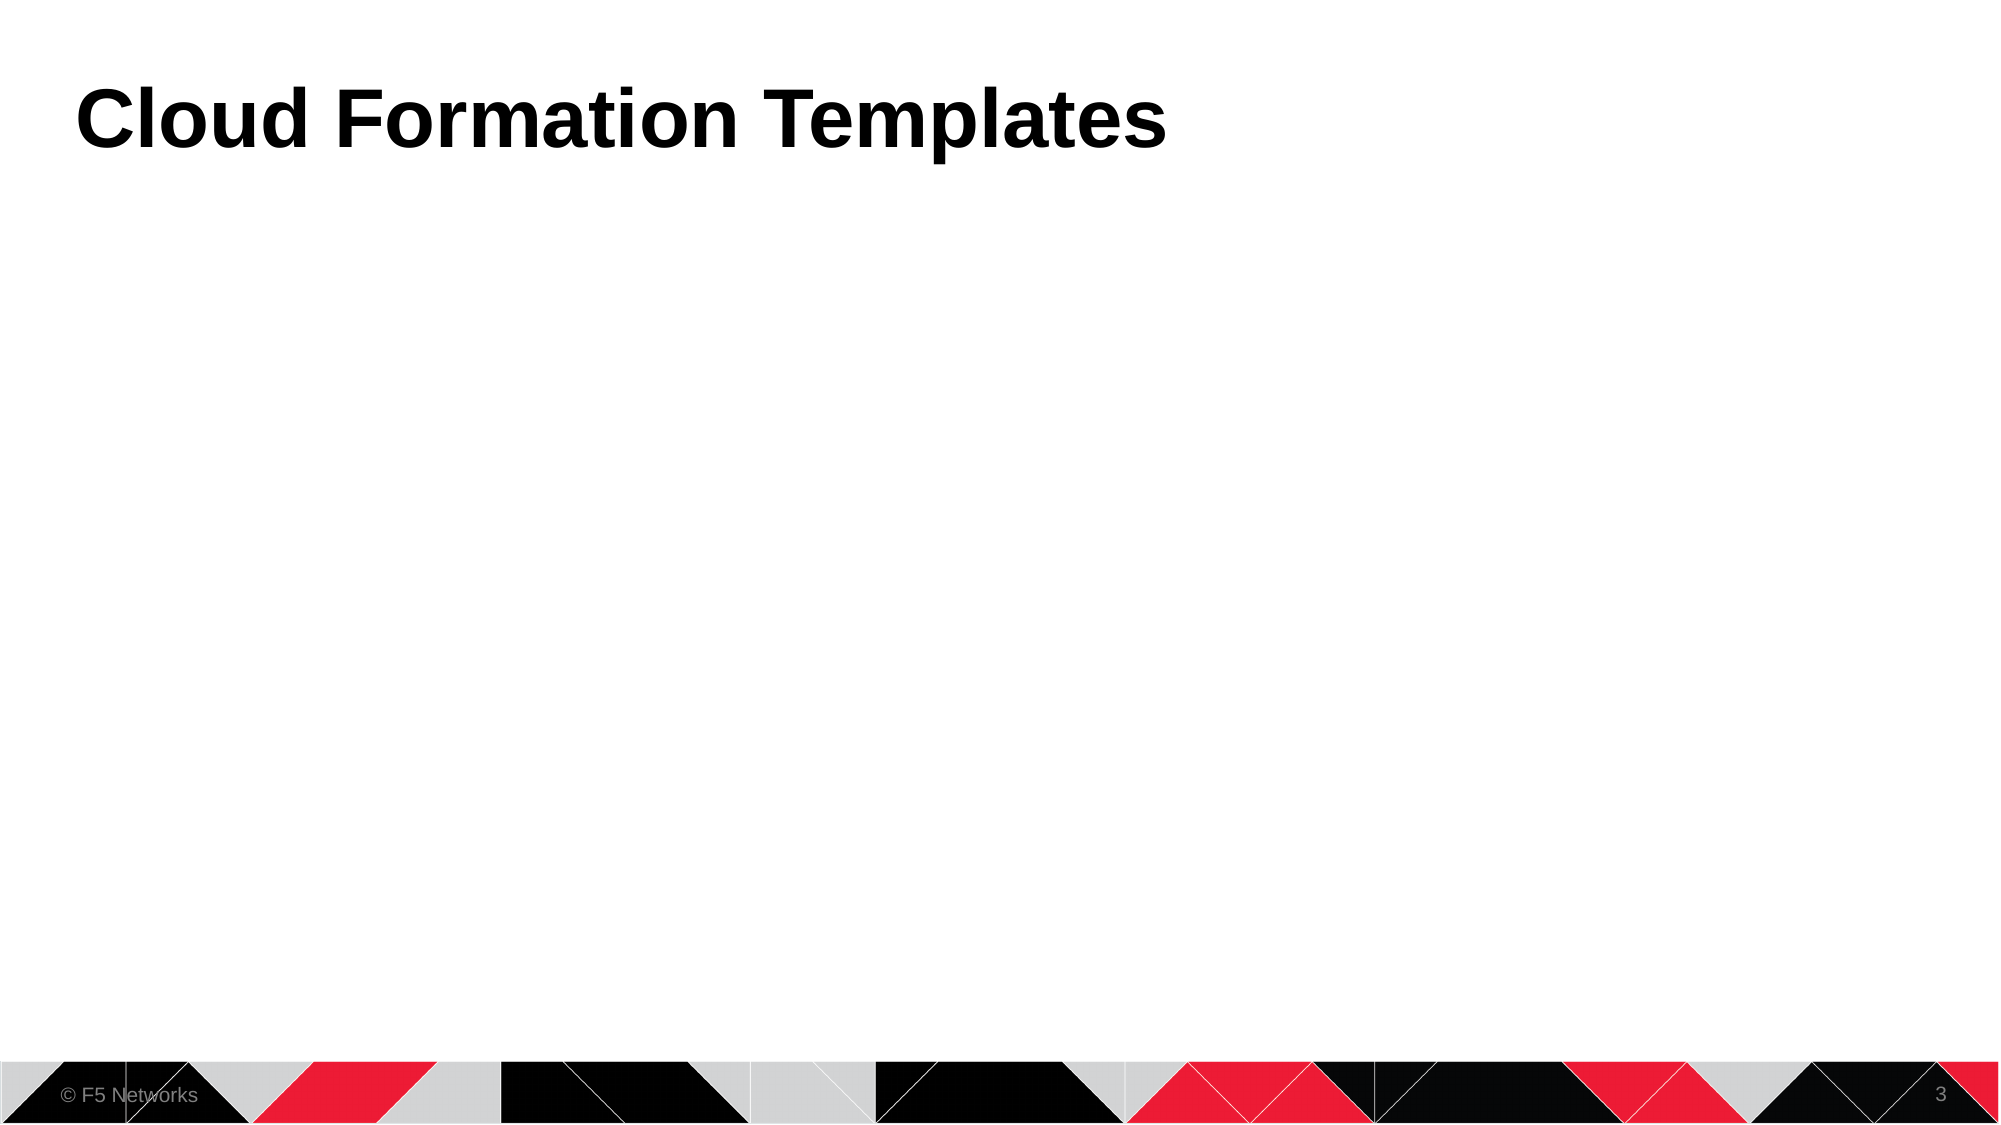

# Cloud Formation Templates

3
© F5 Networks